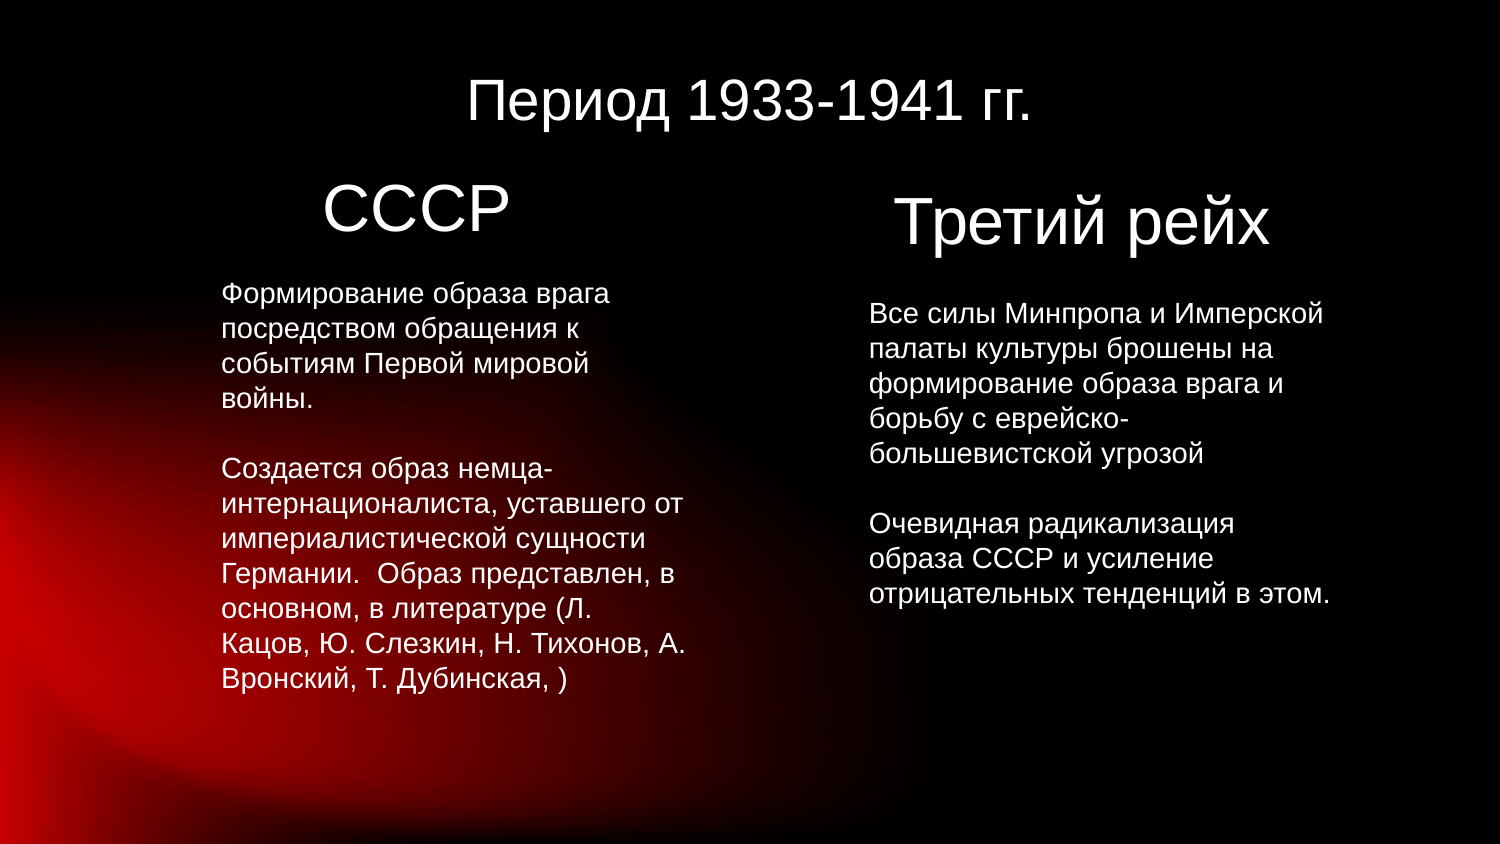

Период 1933-1941 гг.
# СССР
Третий рейх
Формирование образа врага посредством обращения к событиям Первой мировой войны.

Создается образ немца-интернационалиста, уставшего от империалистической сущности Германии.  Образ представлен, в основном, в литературе (Л. Кацов, Ю. Слезкин, Н. Тихонов, А. Вронский, Т. Дубинская, )
Все силы Минпропа и Имперской палаты культуры брошены на формирование образа врага и борьбу с еврейско-большевистской угрозой

Очевидная радикализация образа СССР и усиление отрицательных тенденций в этом.